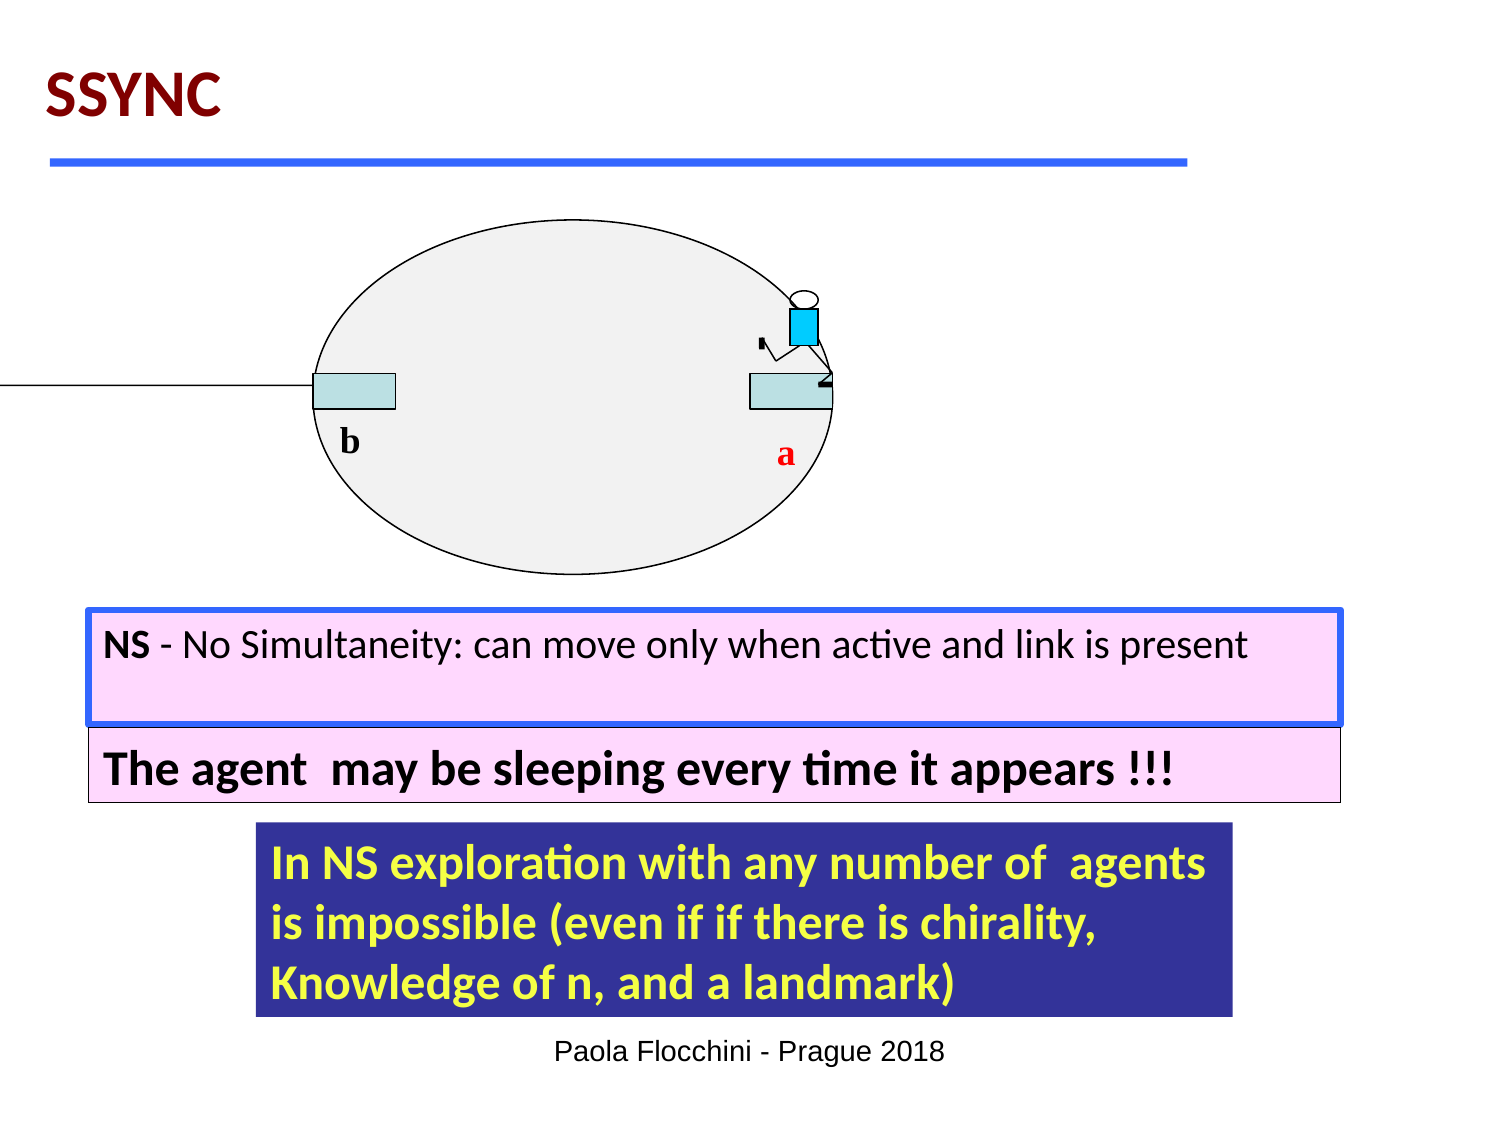

SSYNC

b
a
NS - No Simultaneity: can move only when active and link is present

The agent  may be sleeping every time it appears !!!
In NS exploration with any number of  agents
is impossible (even if if there is chirality,
Knowledge of n, and a landmark)
Paola Flocchini - Prague 2018